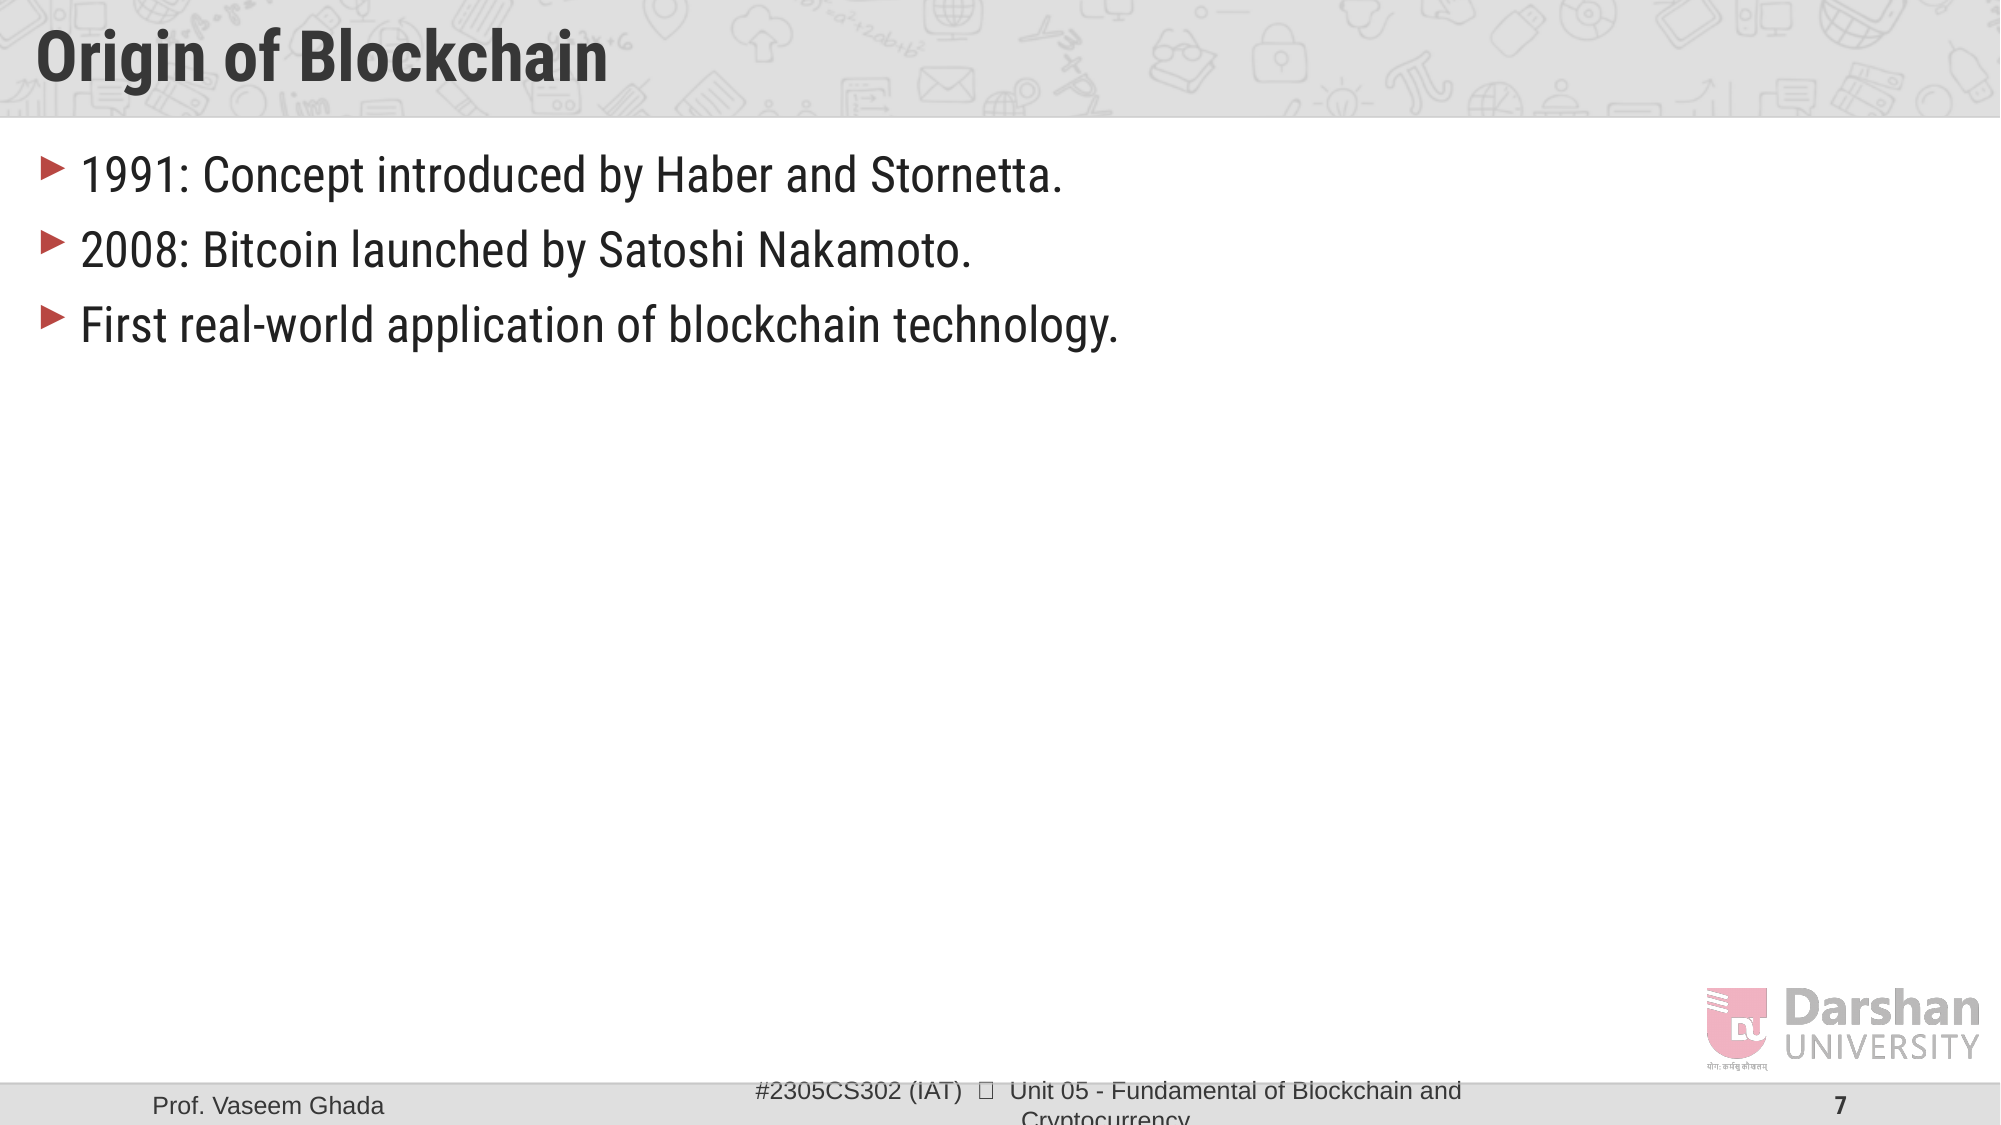

# Origin of Blockchain
1991: Concept introduced by Haber and Stornetta.
2008: Bitcoin launched by Satoshi Nakamoto.
First real-world application of blockchain technology.